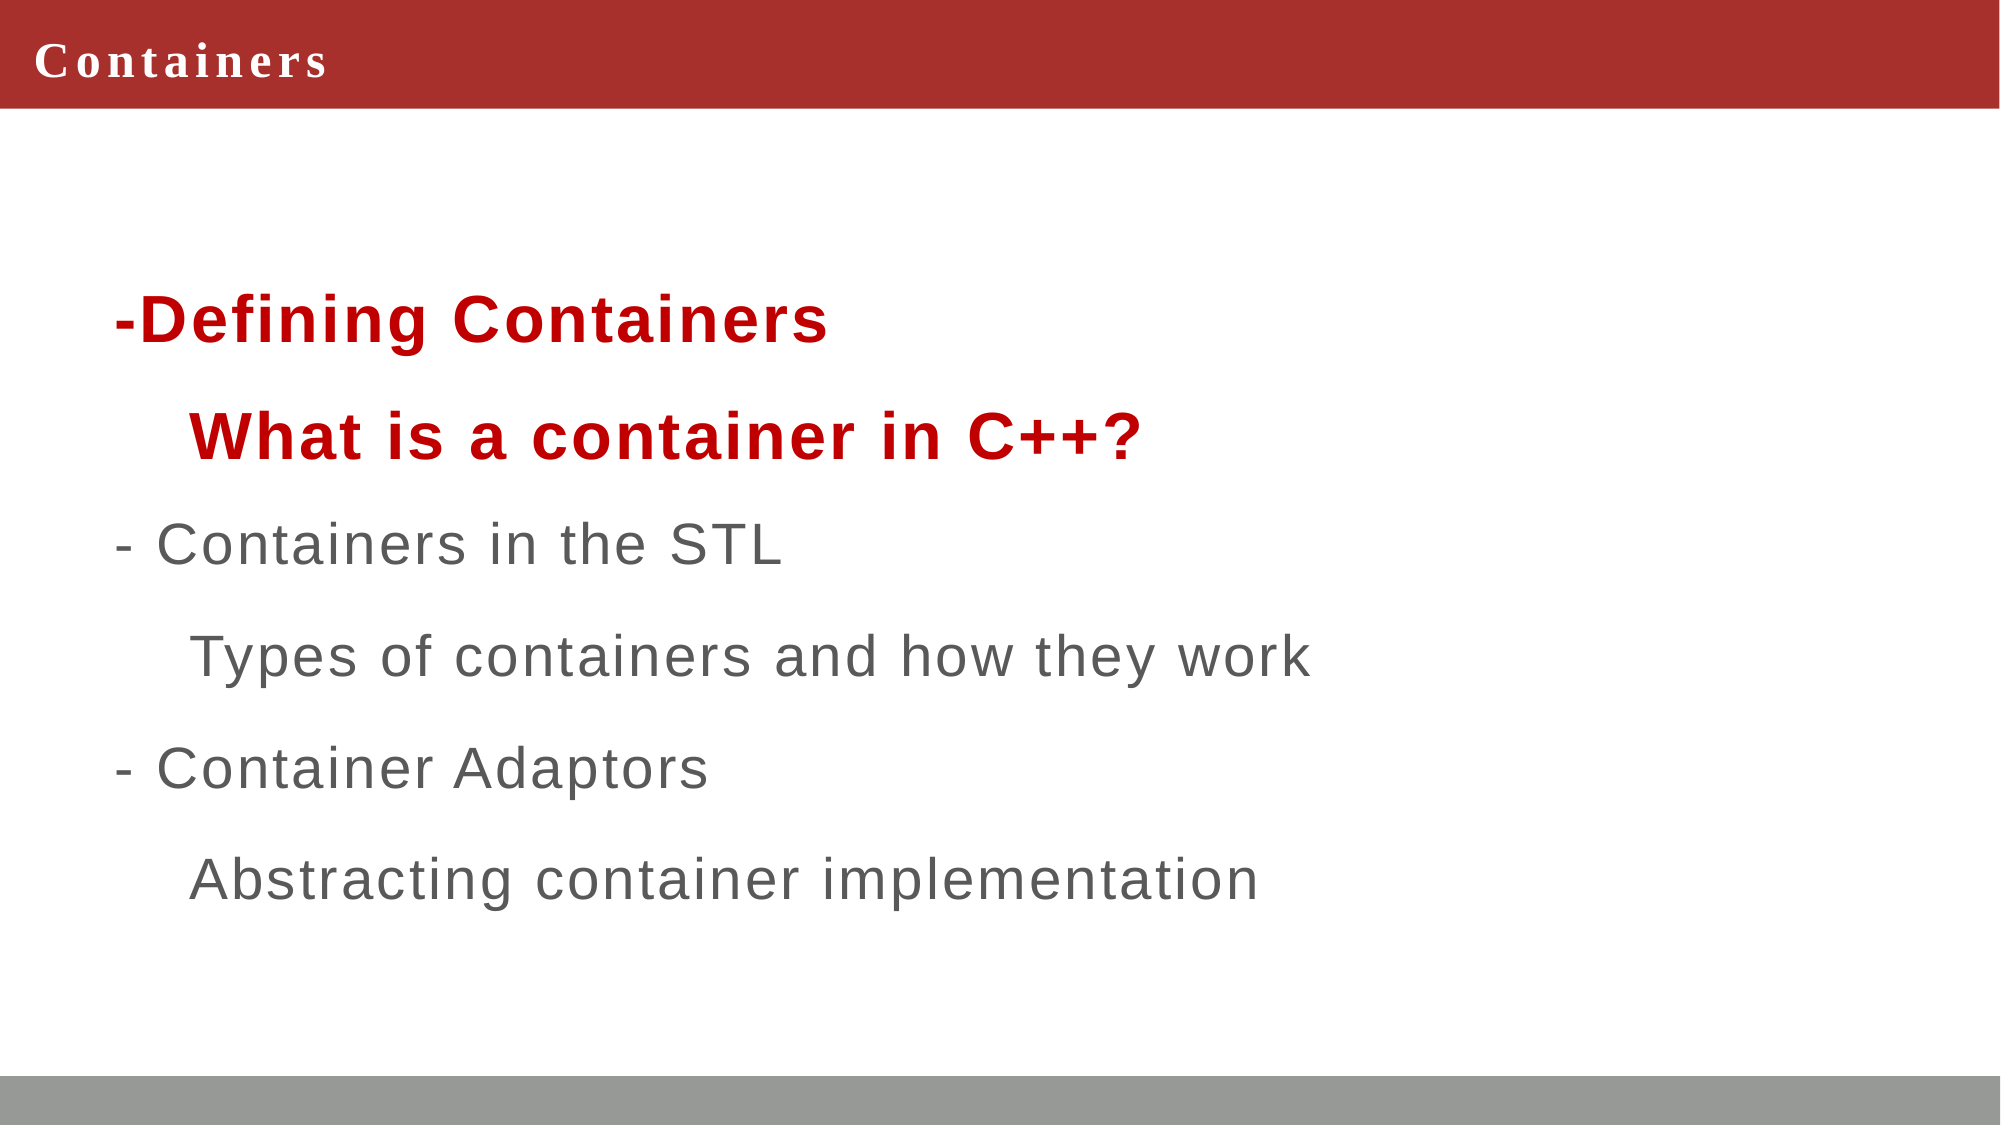

# Containers
-Defining Containers
What is a container in C++?
- Containers in the STL
Types of containers and how they work
- Container Adaptors
Abstracting container implementation
57